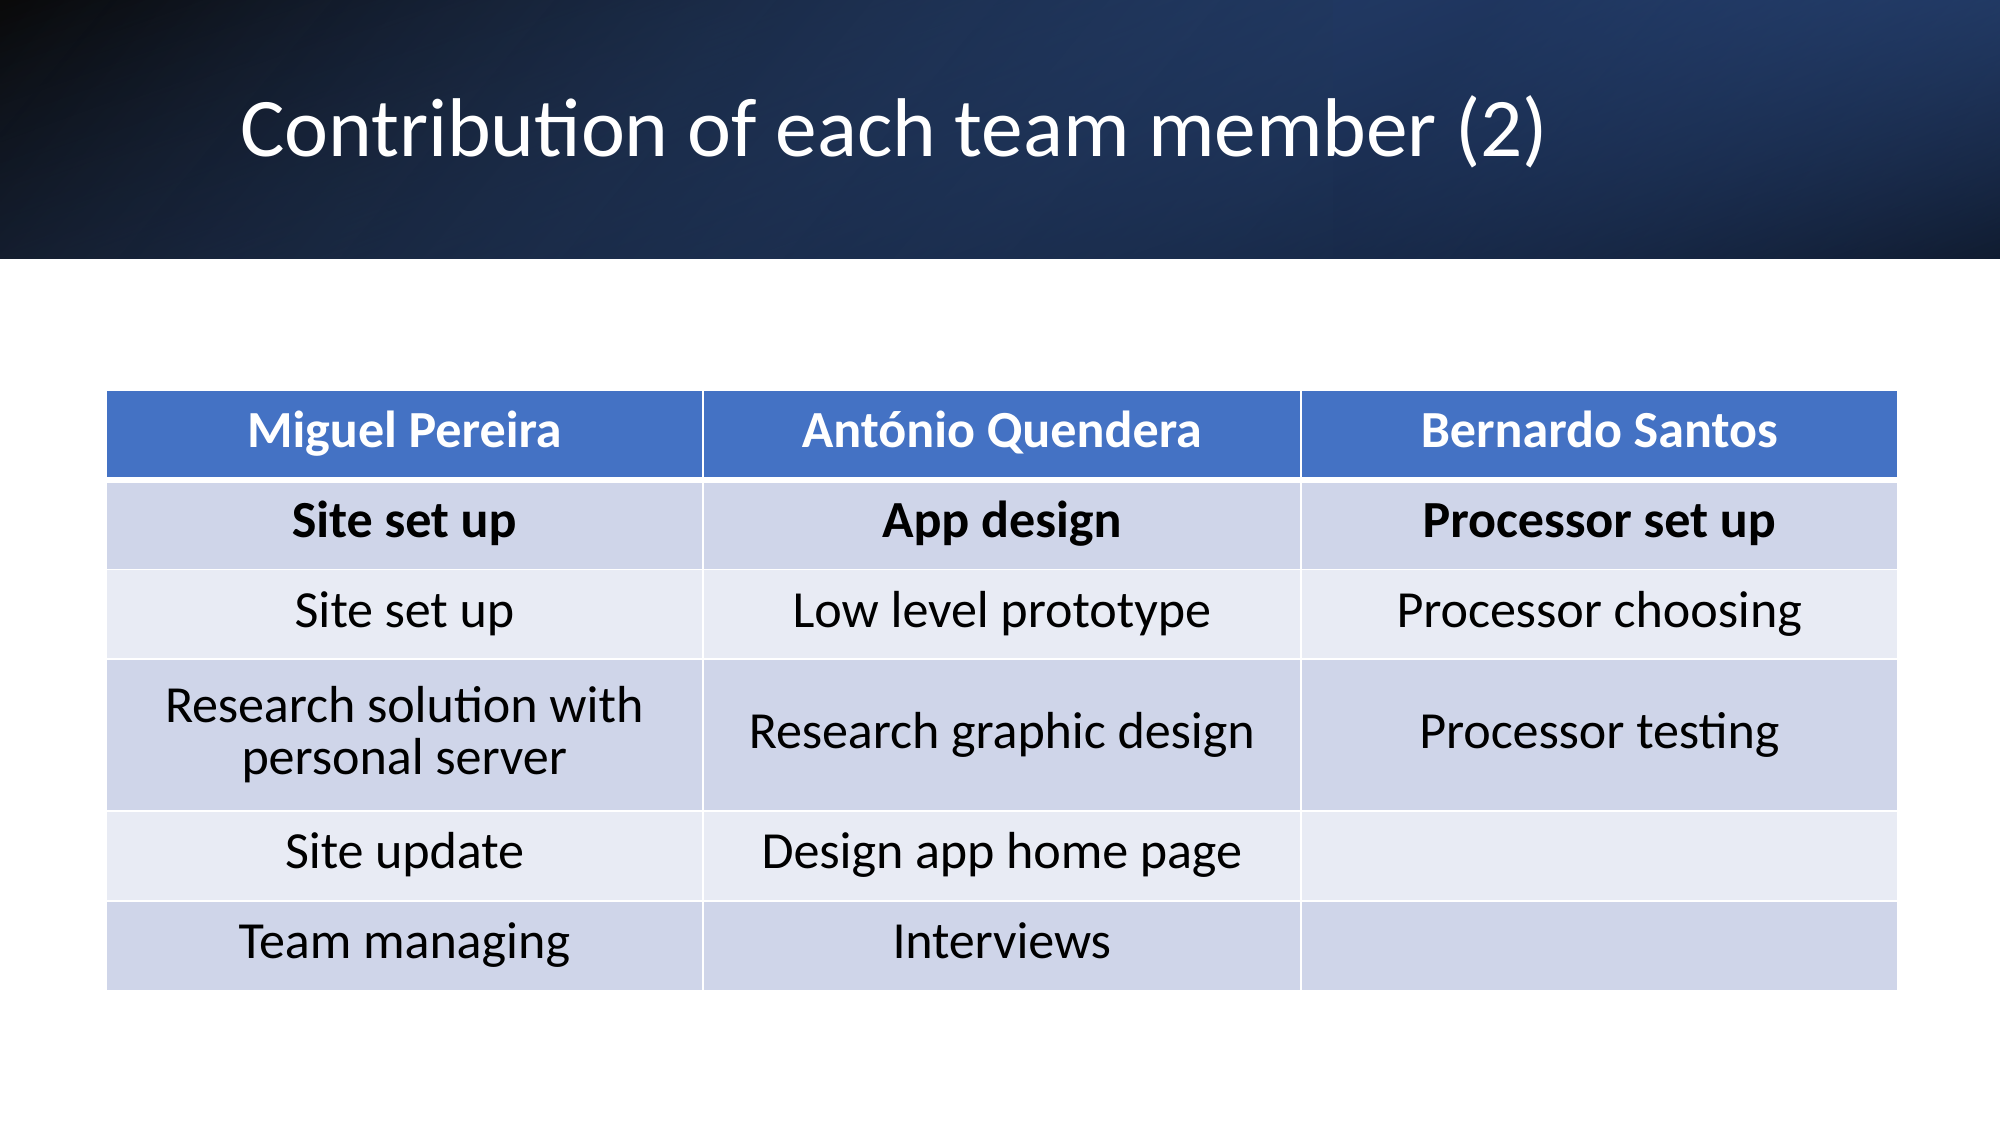

# Contribution of each team member (2)
| Miguel Pereira | António Quendera | Bernardo Santos |
| --- | --- | --- |
| Site set up | App design | Processor set up |
| Site set up | Low level prototype | Processor choosing |
| Research solution with personal server | Research graphic design | Processor testing |
| Site update | Design app home page |  |
| Team managing | Interviews |  |